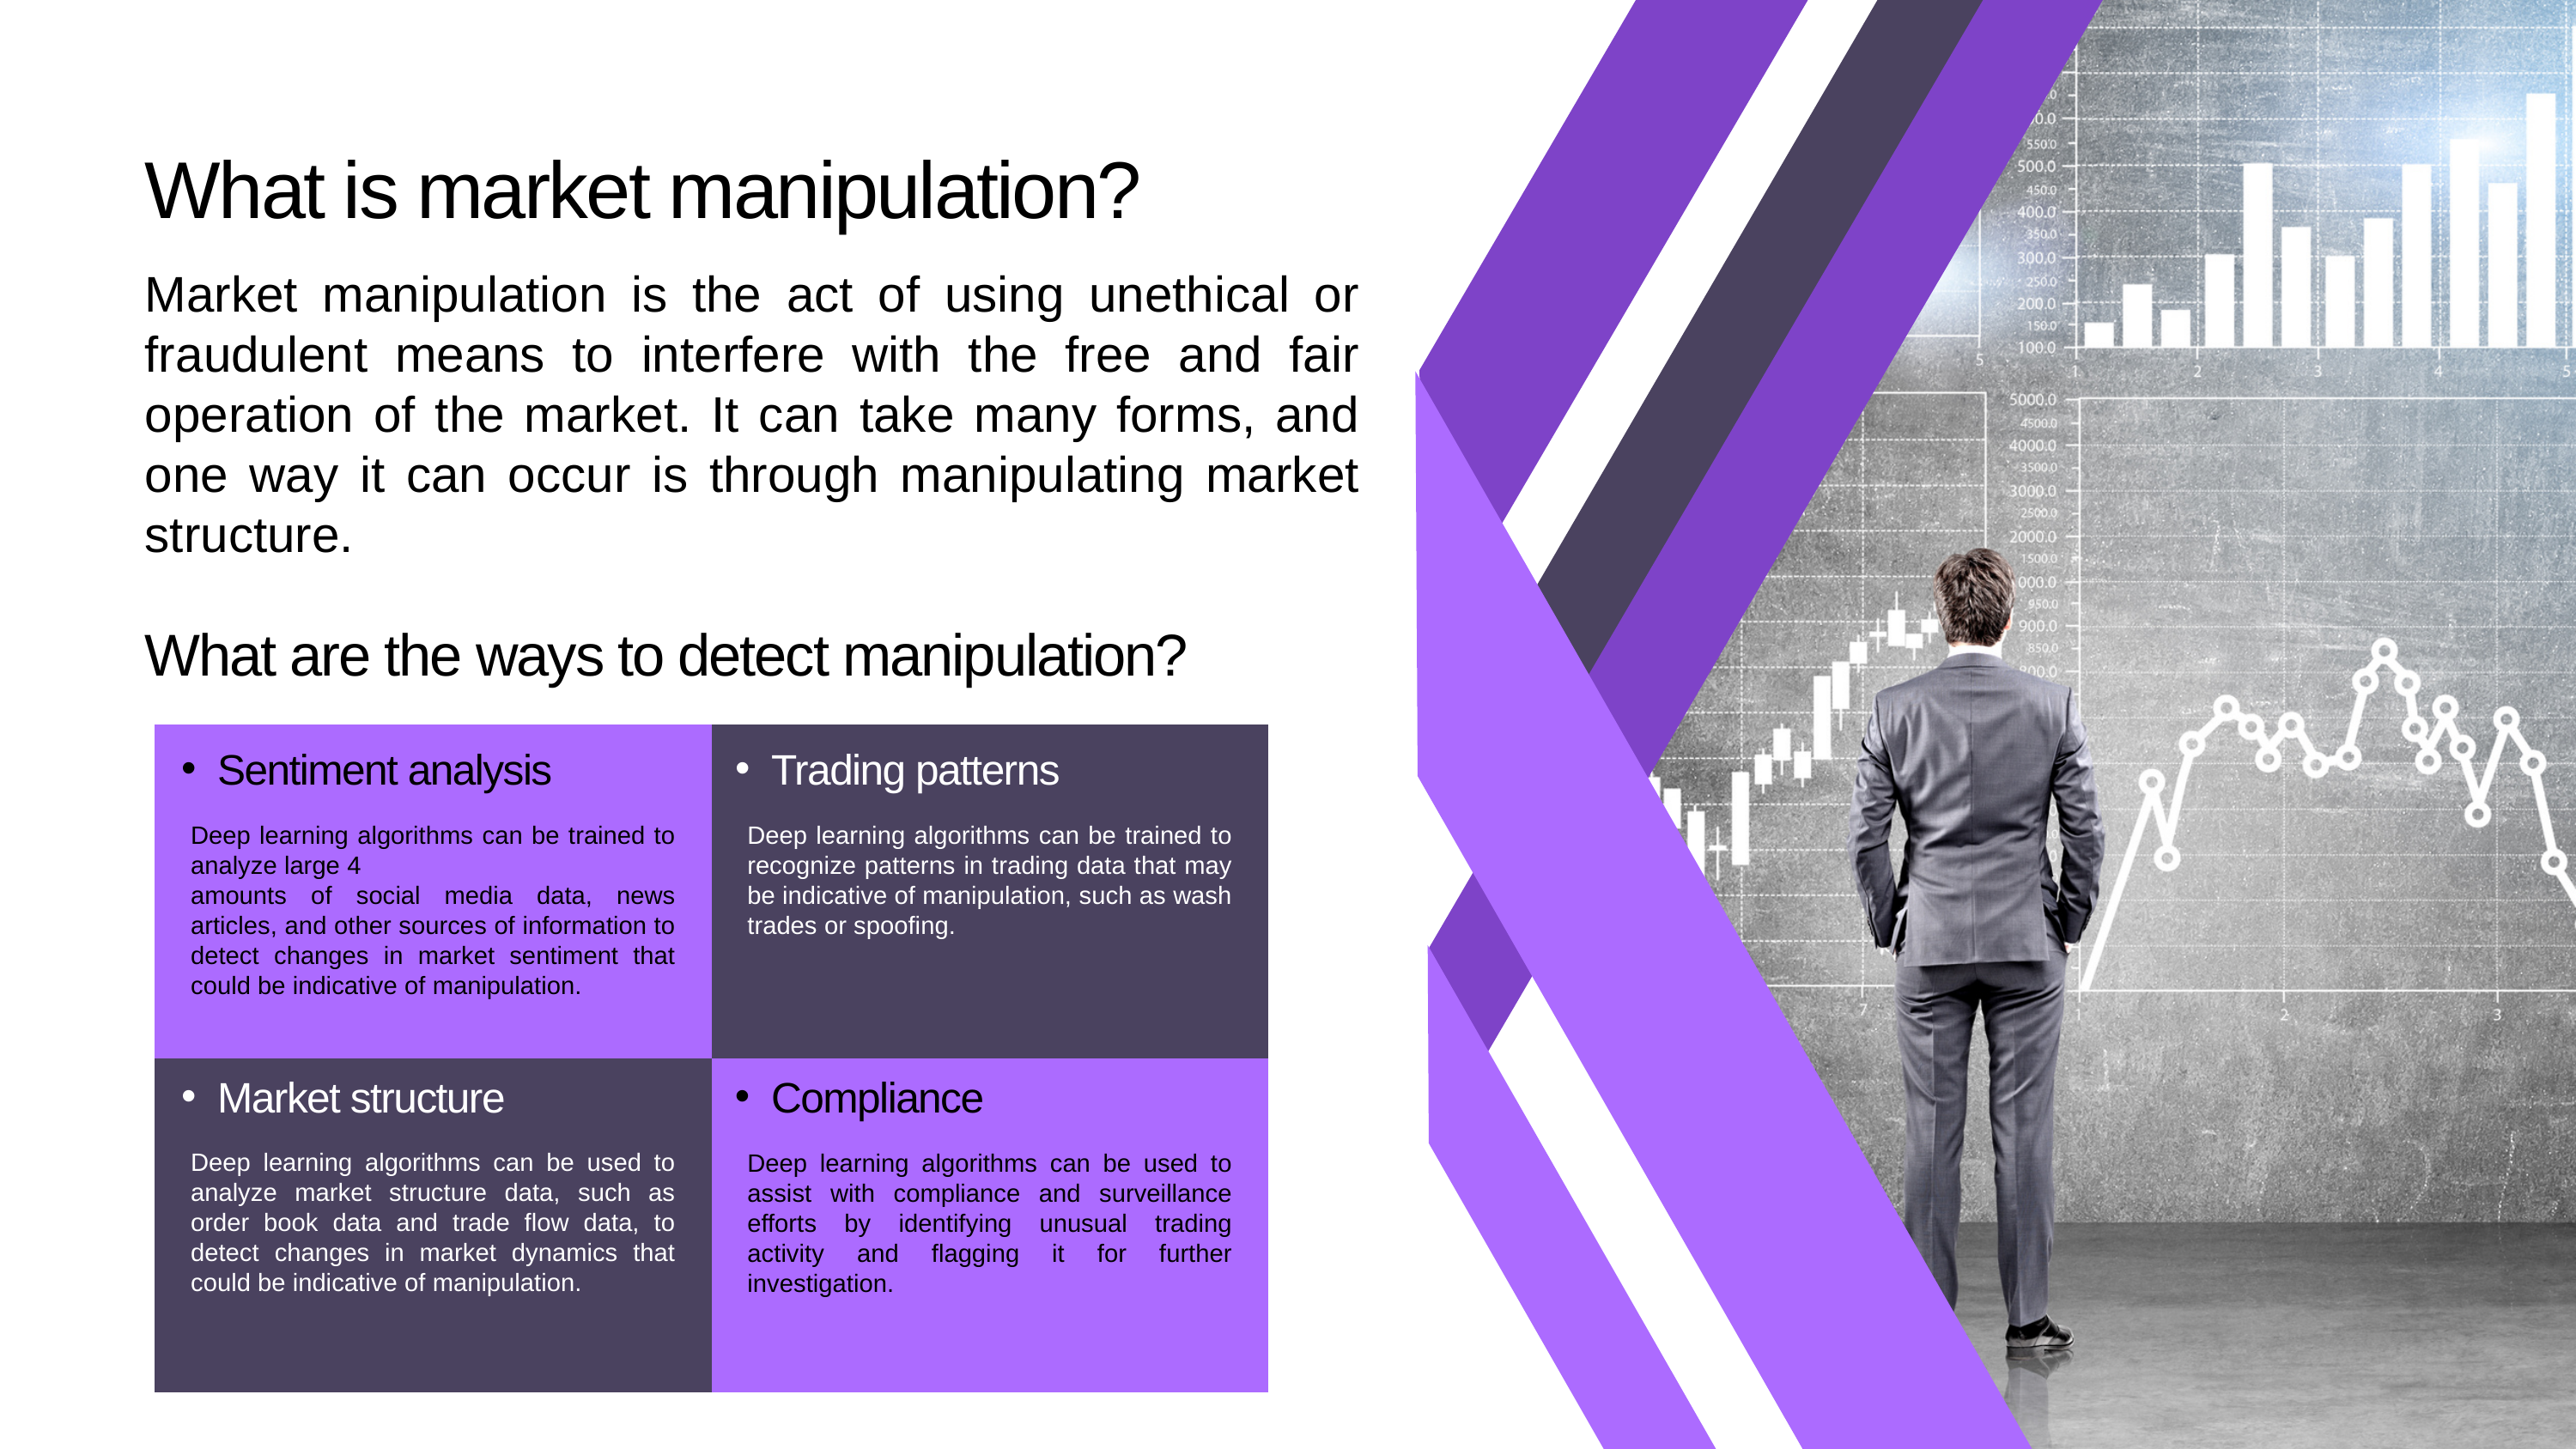

What is market manipulation?
Market manipulation is the act of using unethical or fraudulent means to interfere with the free and fair operation of the market. It can take many forms, and one way it can occur is through manipulating market structure.

What are the ways to detect manipulation?

Sentiment analysis
Trading patterns
Deep learning algorithms can be trained to analyze large 4
amounts of social media data, news articles, and other sources of information to detect changes in market sentiment that could be indicative of manipulation.
Deep learning algorithms can be trained to recognize patterns in trading data that may be indicative of manipulation, such as wash trades or spoofing.

Market structure
Compliance
Deep learning algorithms can be used to analyze market structure data, such as order book data and trade flow data, to detect changes in market dynamics that could be indicative of manipulation.
Deep learning algorithms can be used to assist with compliance and surveillance efforts by identifying unusual trading activity and flagging it for further investigation.